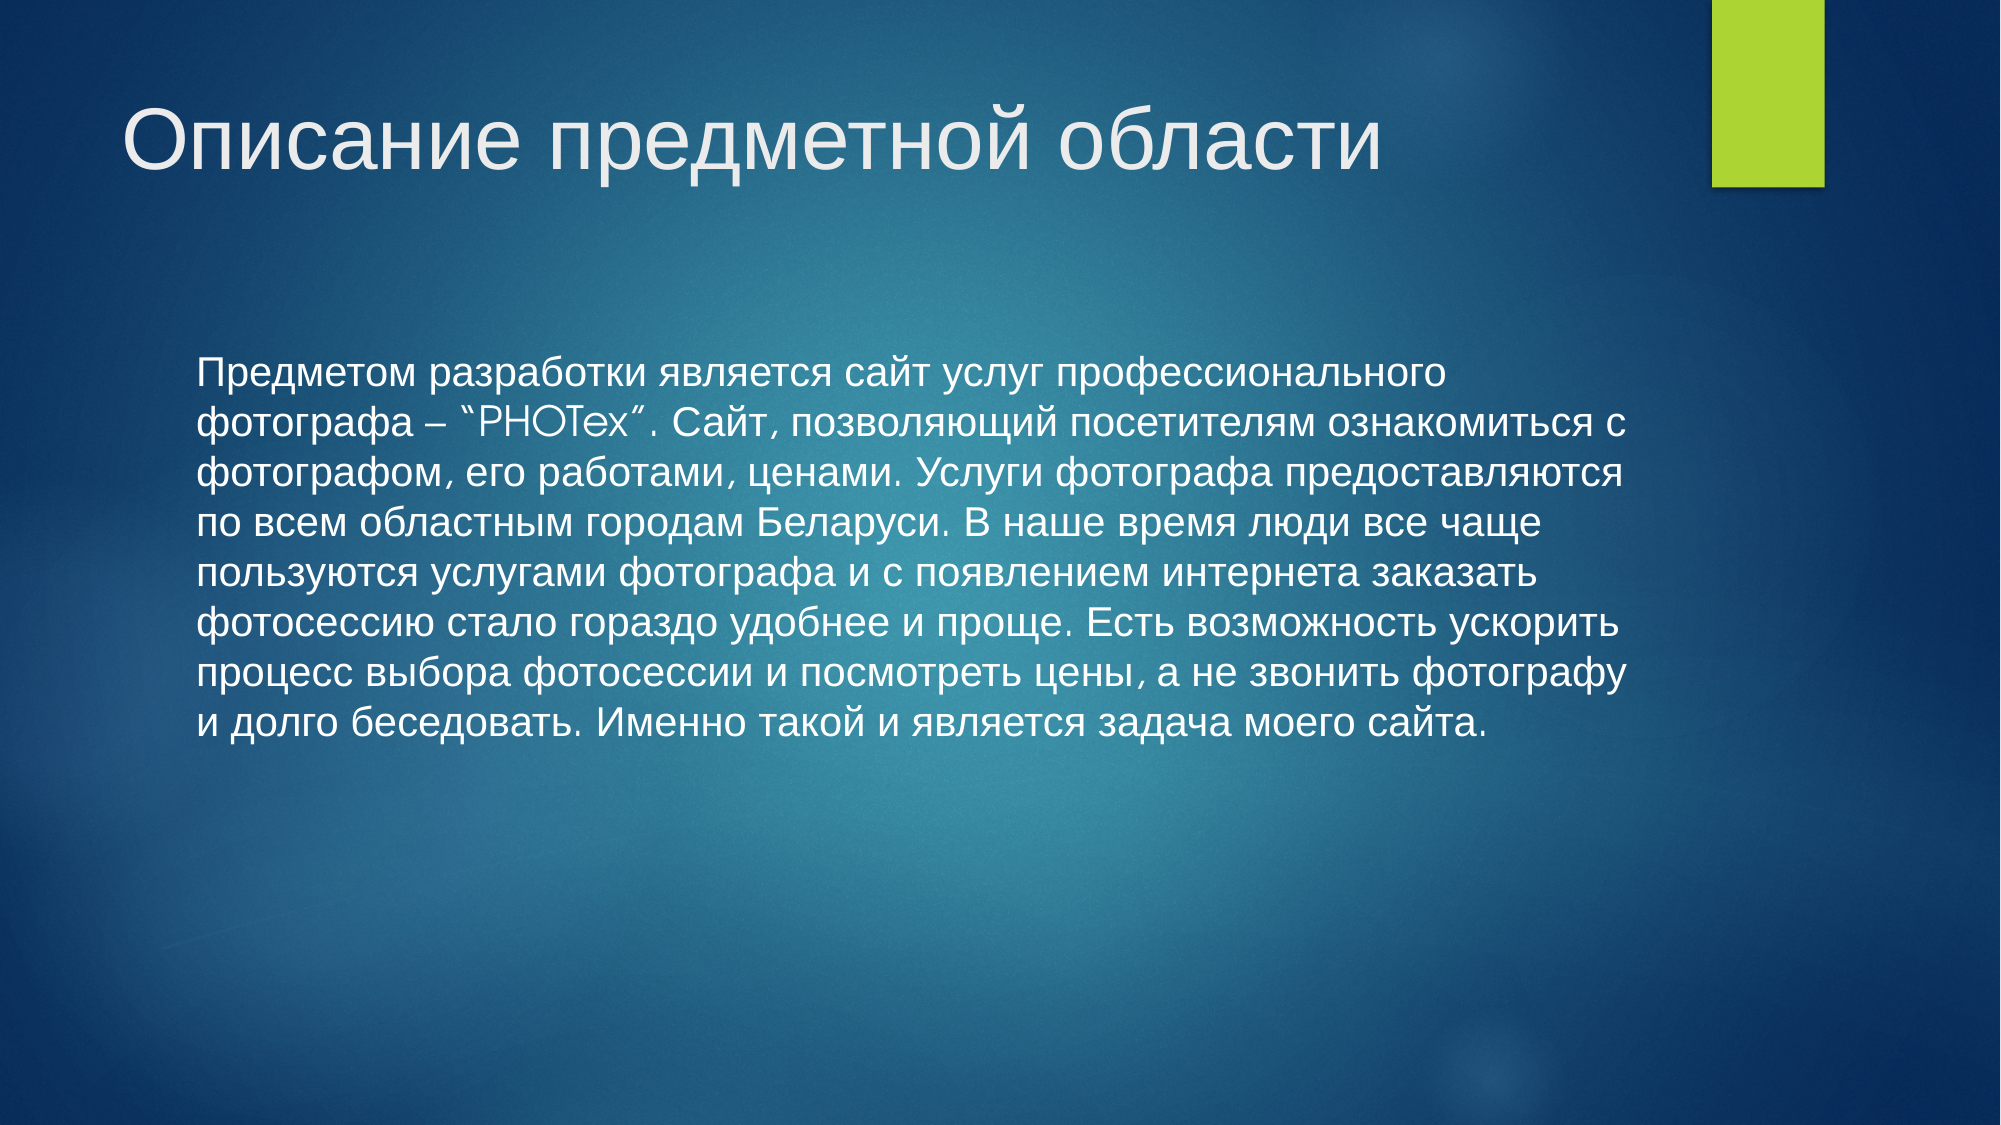

# Описание предметной области
Предметом разработки является сайт услуг профессионального фотографа – “PHOTex”. Сайт, позволяющий посетителям ознакомиться с фотографом, его работами, ценами. Услуги фотографа предоставляются по всем областным городам Беларуси. В наше время люди все чаще пользуются услугами фотографа и с появлением интернета заказать фотосессию стало гораздо удобнее и проще. Есть возможность ускорить процесс выбора фотосессии и посмотреть цены, а не звонить фотографу и долго беседовать. Именно такой и является задача моего сайта.